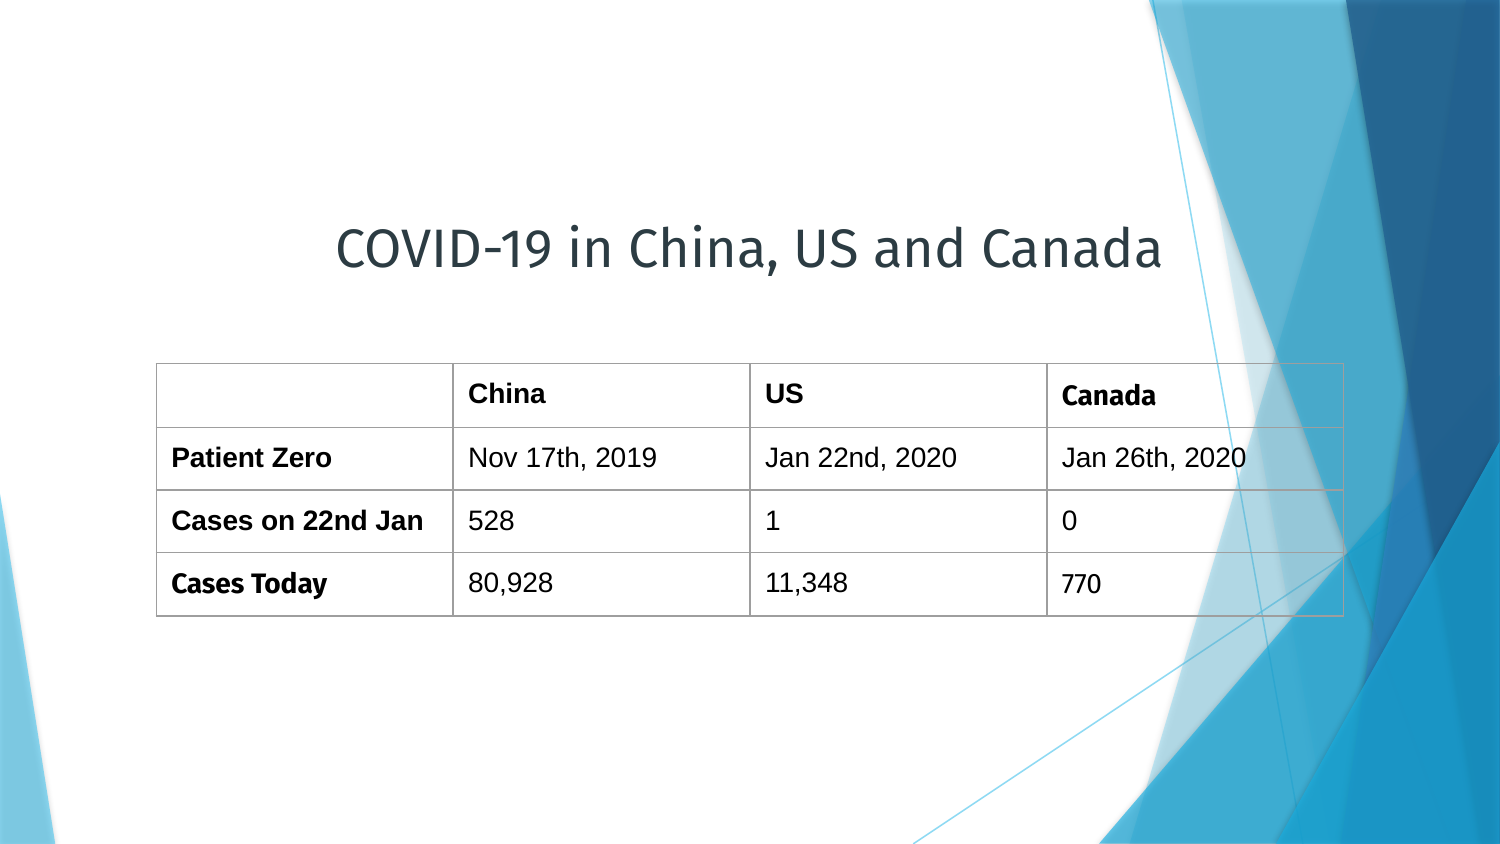

# COVID-19 in China, US and Canada
|  | China | US | Canada |
| --- | --- | --- | --- |
| Patient Zero | Nov 17th, 2019 | Jan 22nd, 2020 | Jan 26th, 2020 |
| Cases on 22nd Jan | 528 | 1 | 0 |
| Cases Today | 80,928 | 11,348 | 770 |